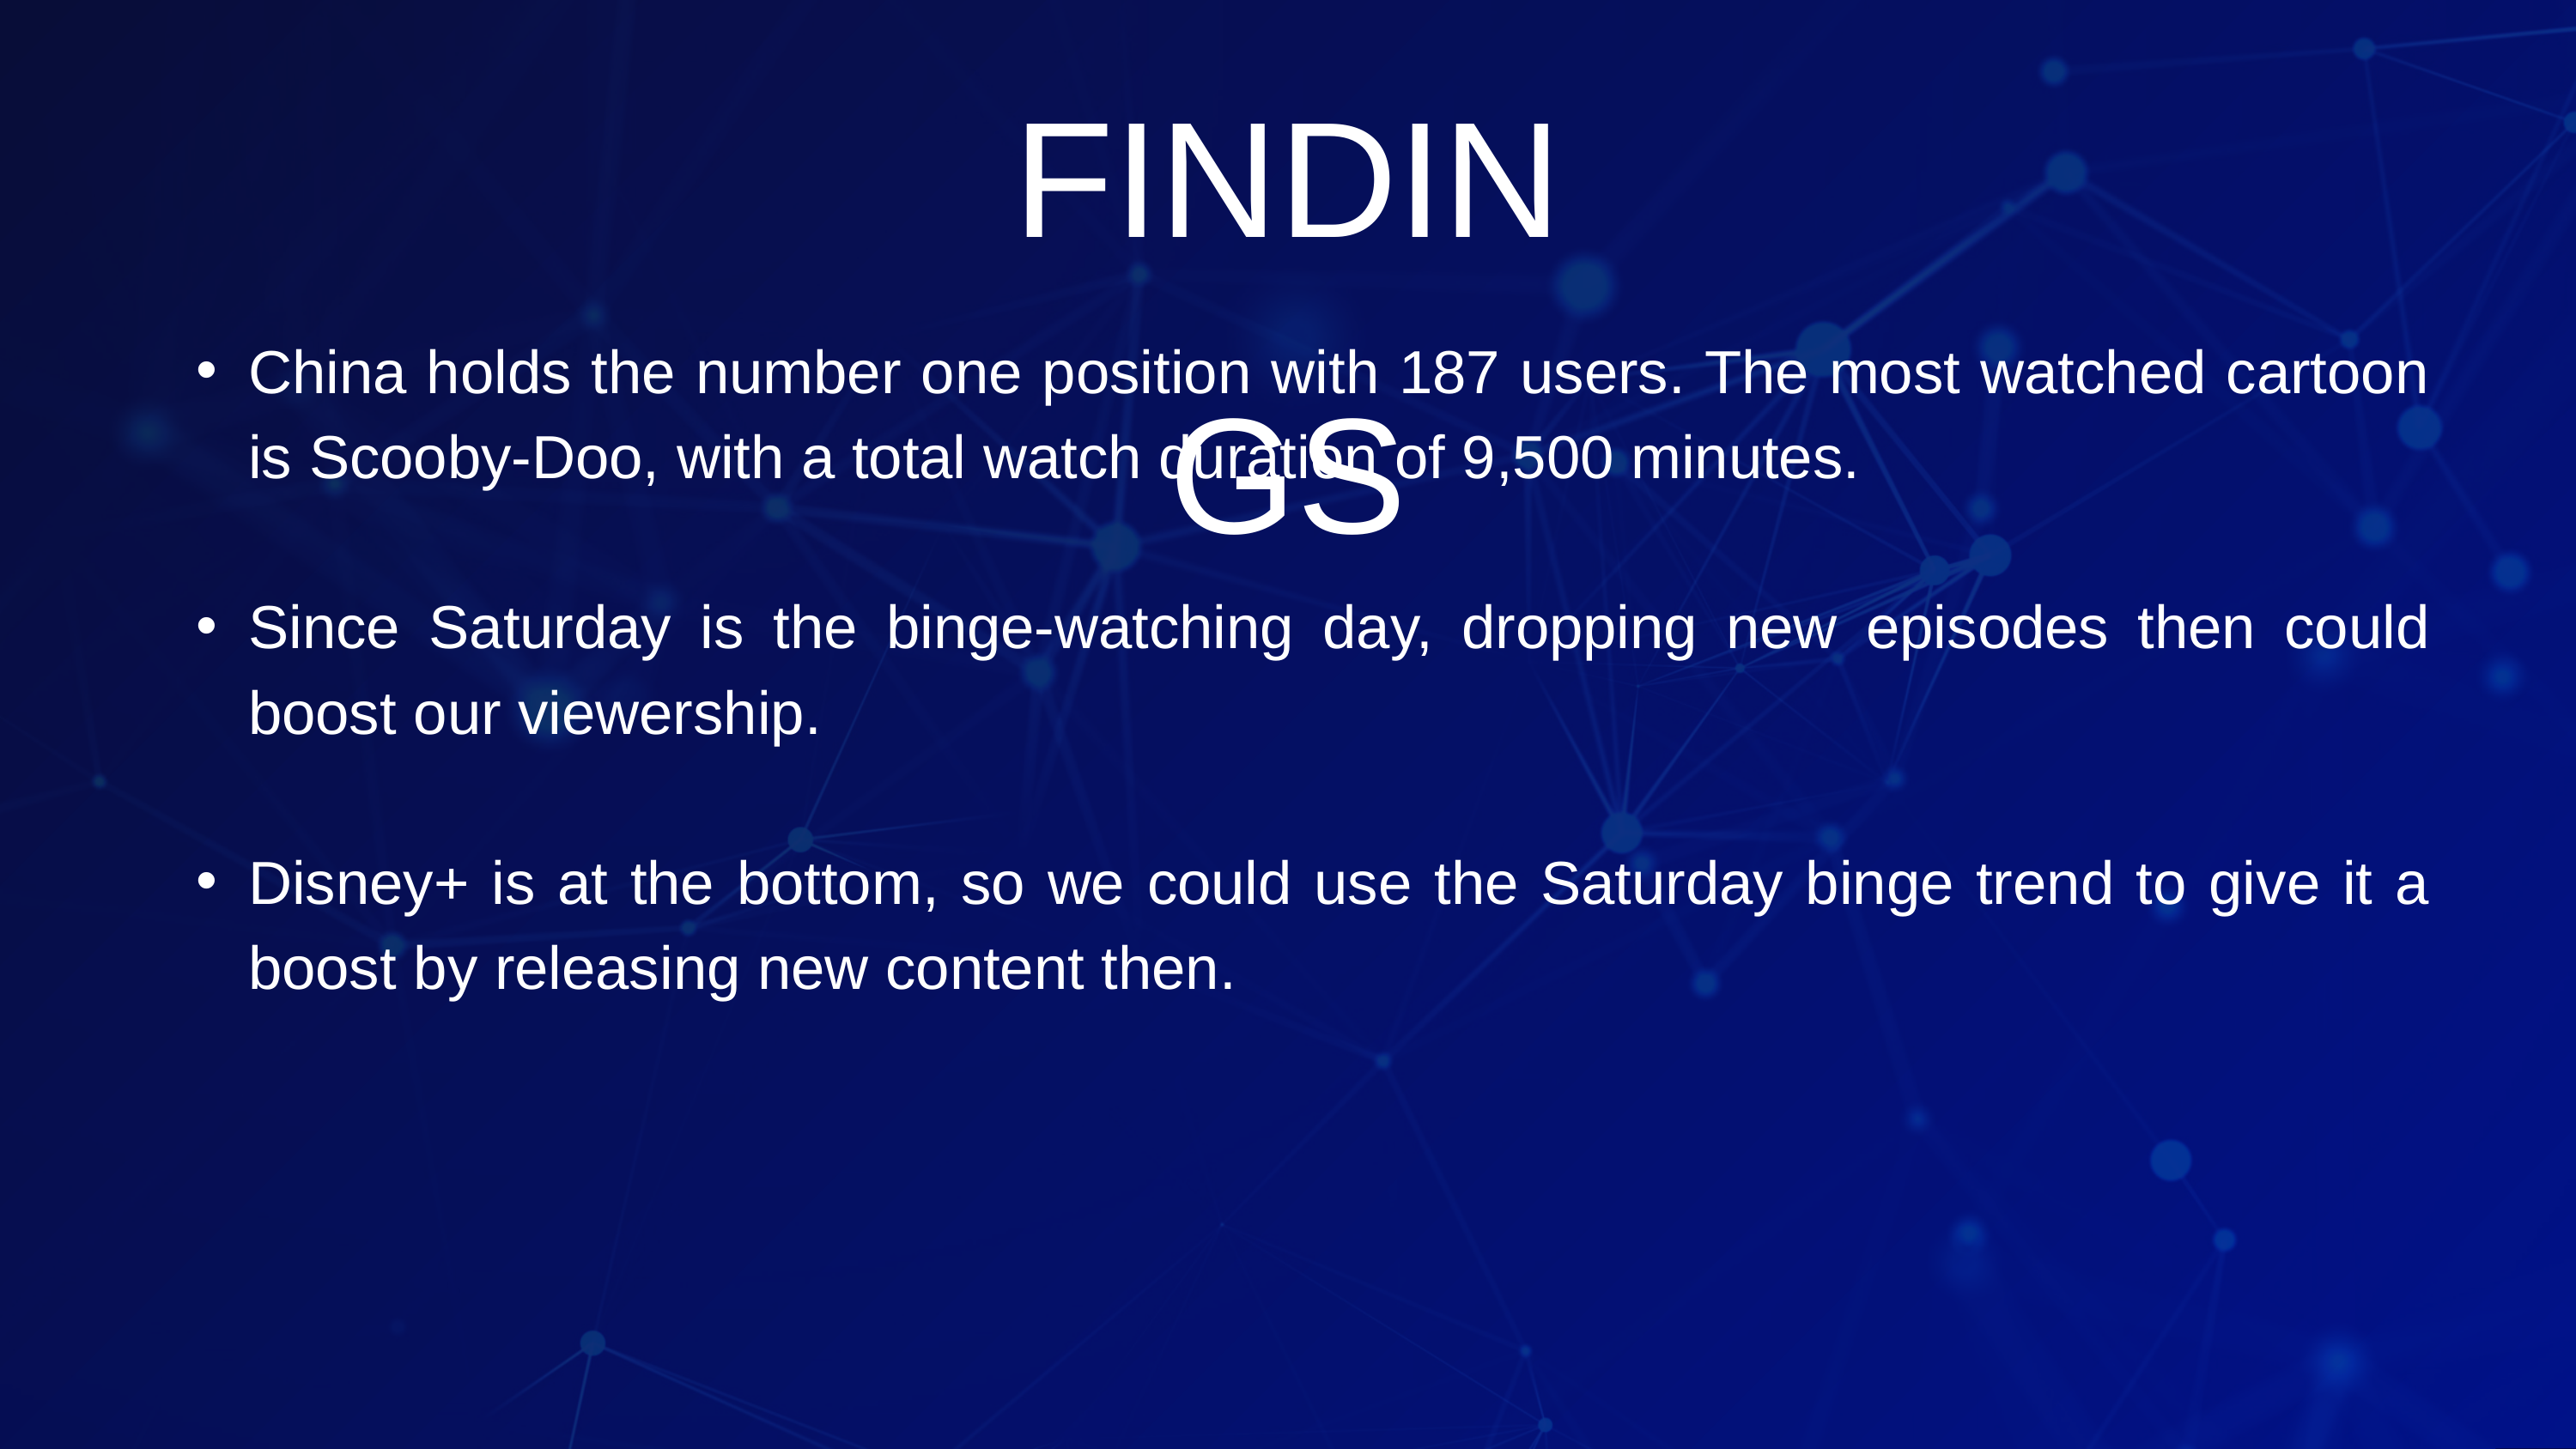

FINDINGS
China holds the number one position with 187 users. The most watched cartoon is Scooby-Doo, with a total watch duration of 9,500 minutes.

Since Saturday is the binge-watching day, dropping new episodes then could boost our viewership.

Disney+ is at the bottom, so we could use the Saturday binge trend to give it a boost by releasing new content then.